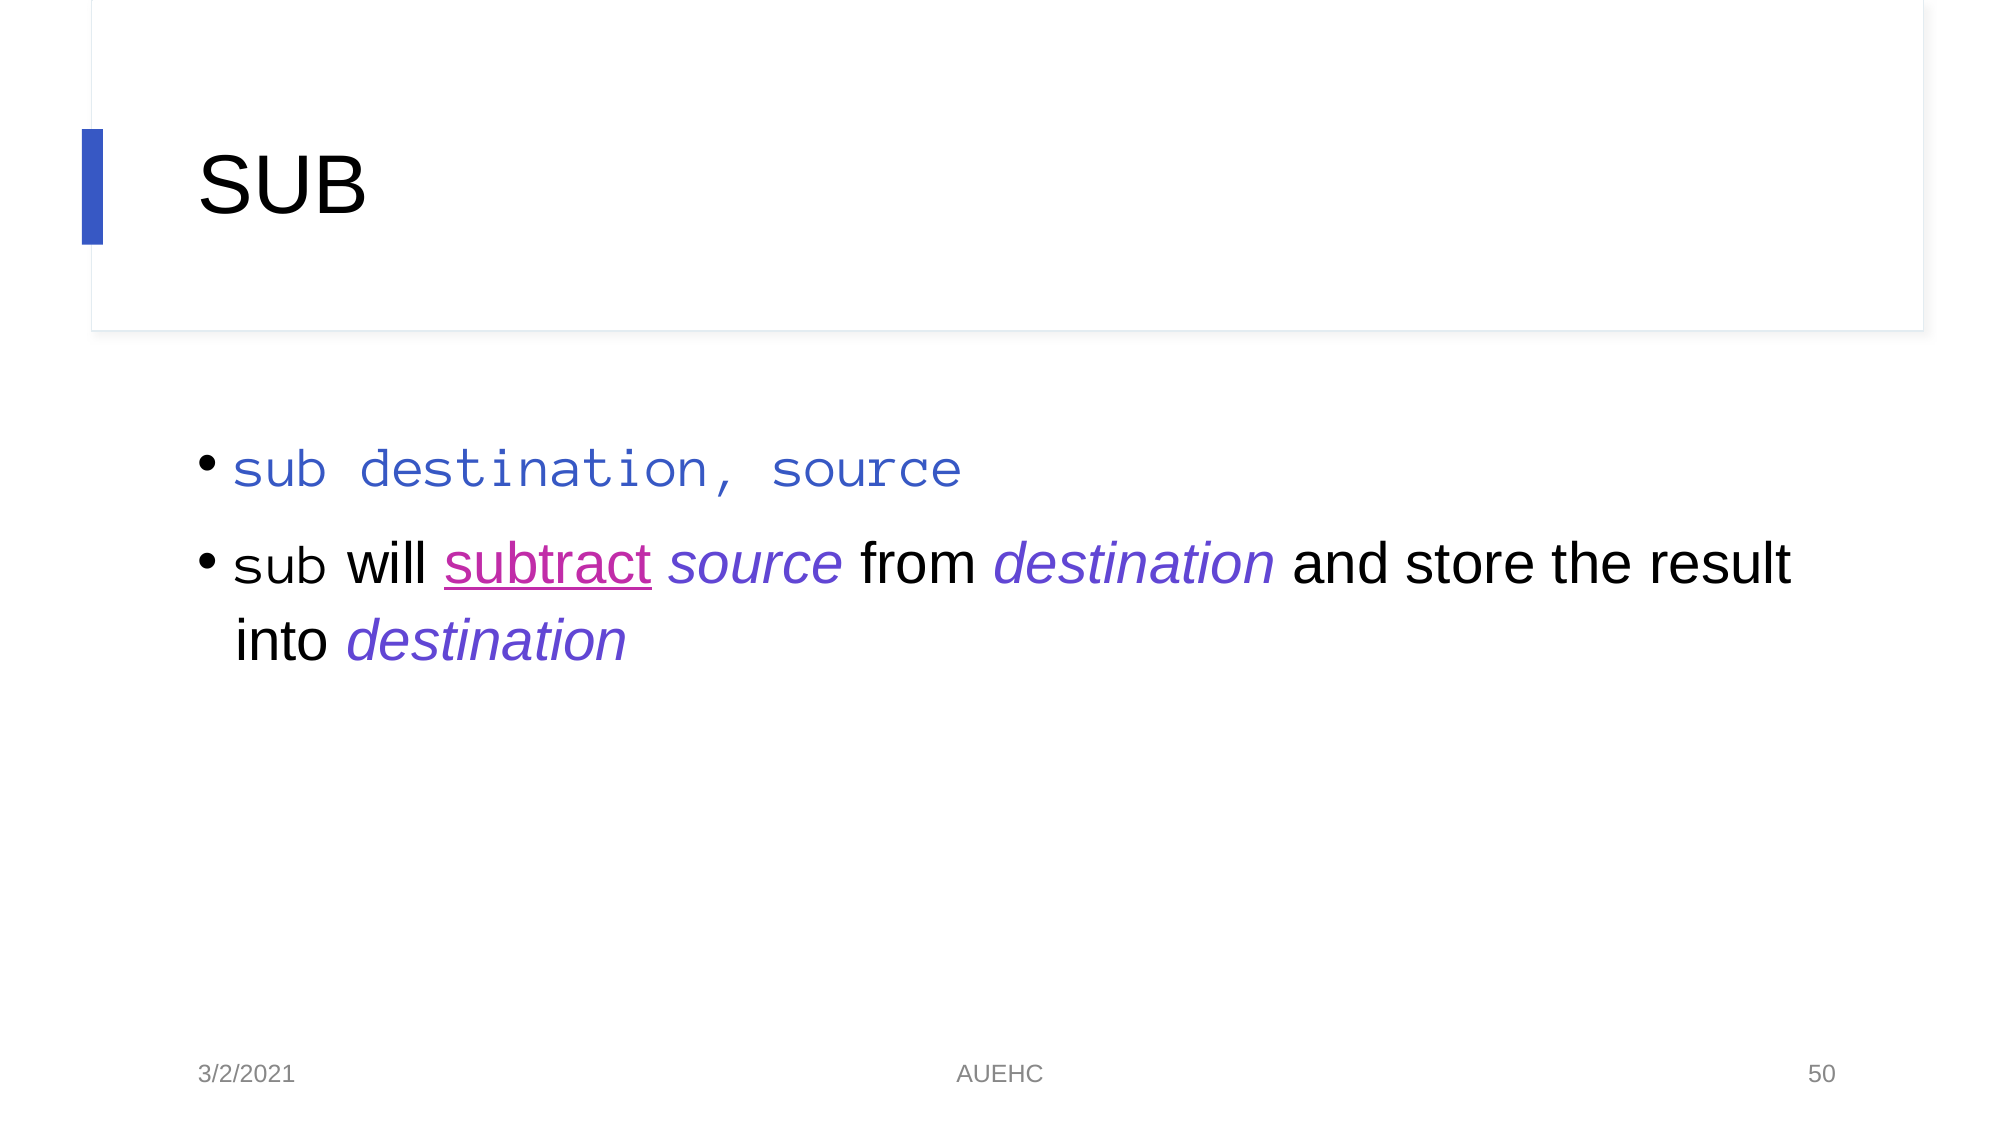

# SUB
sub destination, source
sub will subtract source from destination and store the result into destination
3/2/2021
AUEHC
50